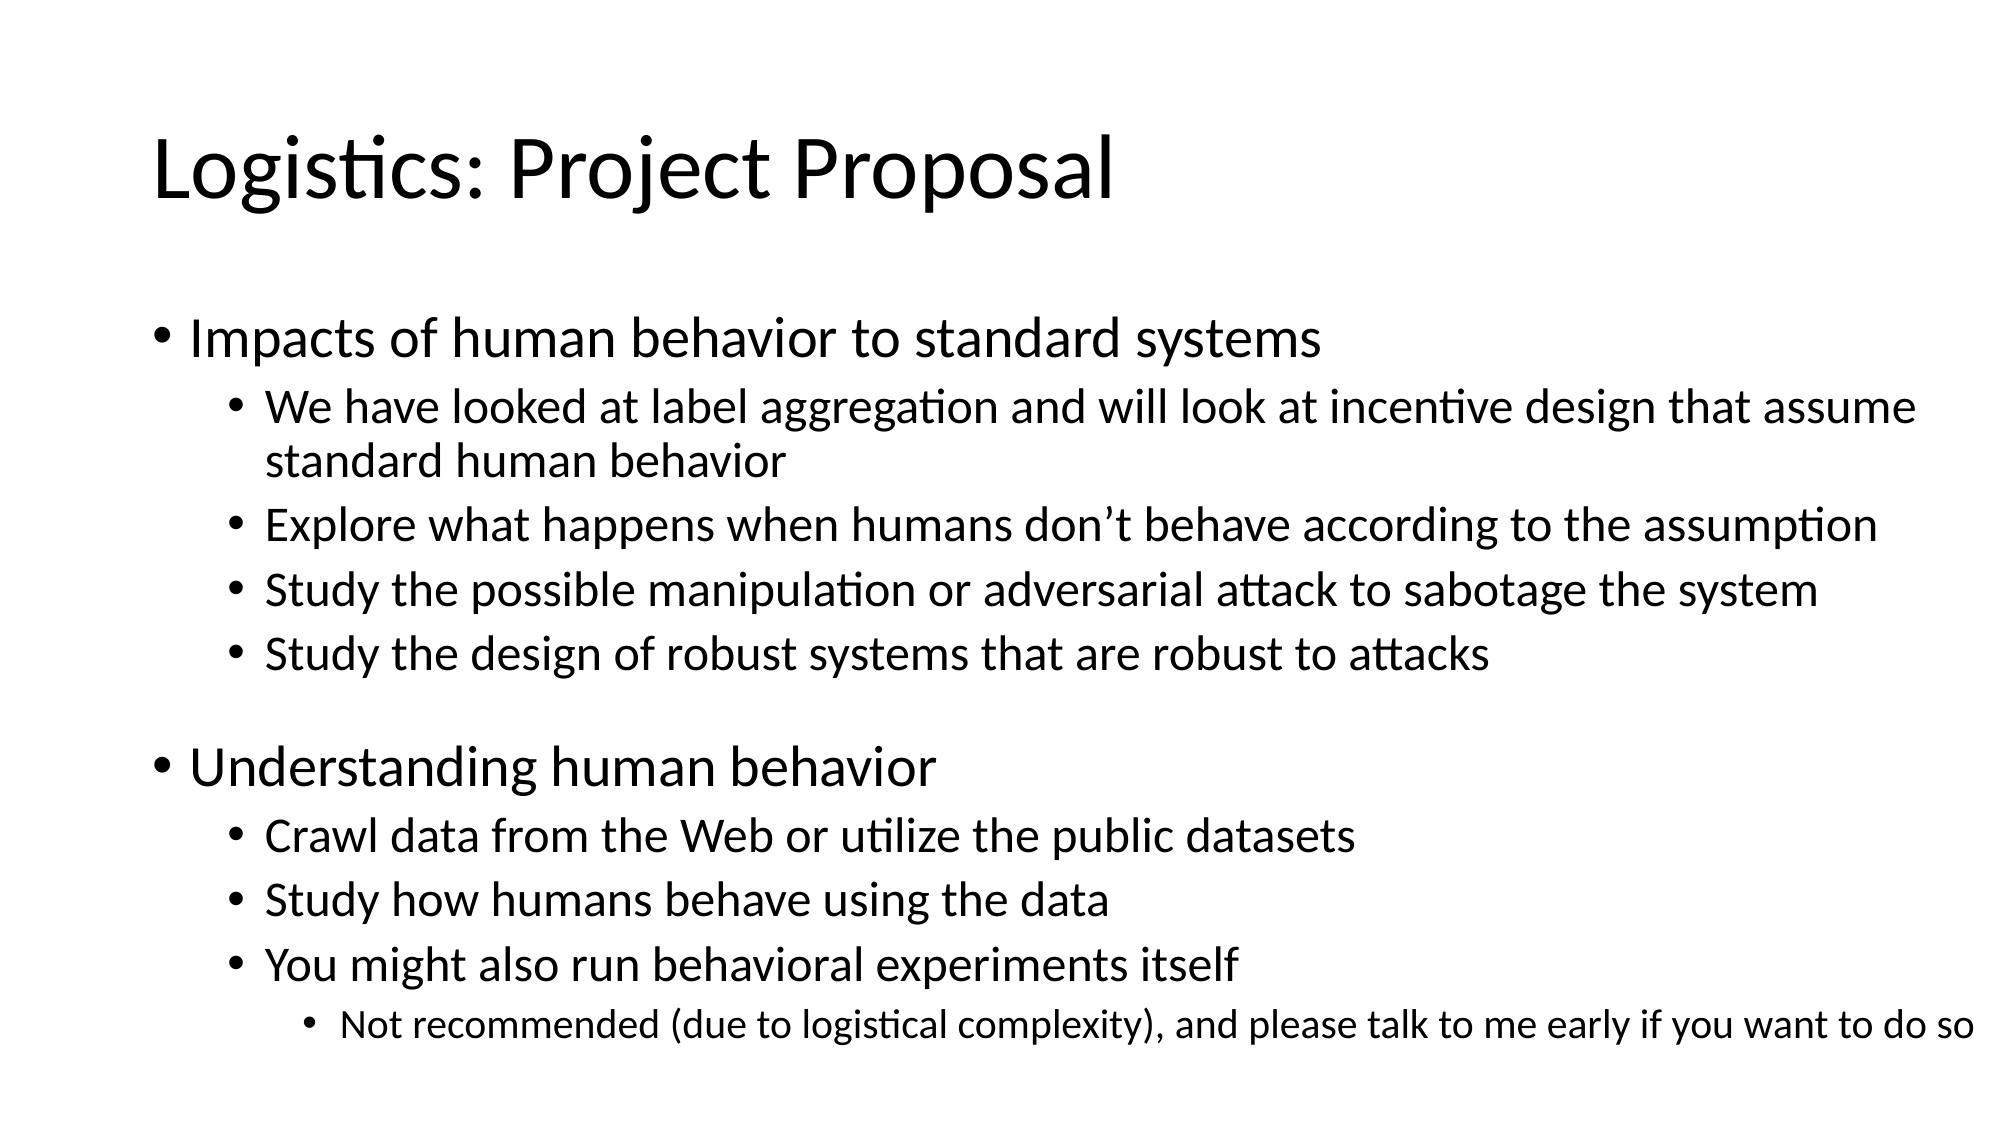

# Logistics: Project Proposal
Impacts of human behavior to standard systems
We have looked at label aggregation and will look at incentive design that assume standard human behavior
Explore what happens when humans don’t behave according to the assumption
Study the possible manipulation or adversarial attack to sabotage the system
Study the design of robust systems that are robust to attacks

Understanding human behavior
Crawl data from the Web or utilize the public datasets
Study how humans behave using the data
You might also run behavioral experiments itself
Not recommended (due to logistical complexity), and please talk to me early if you want to do so